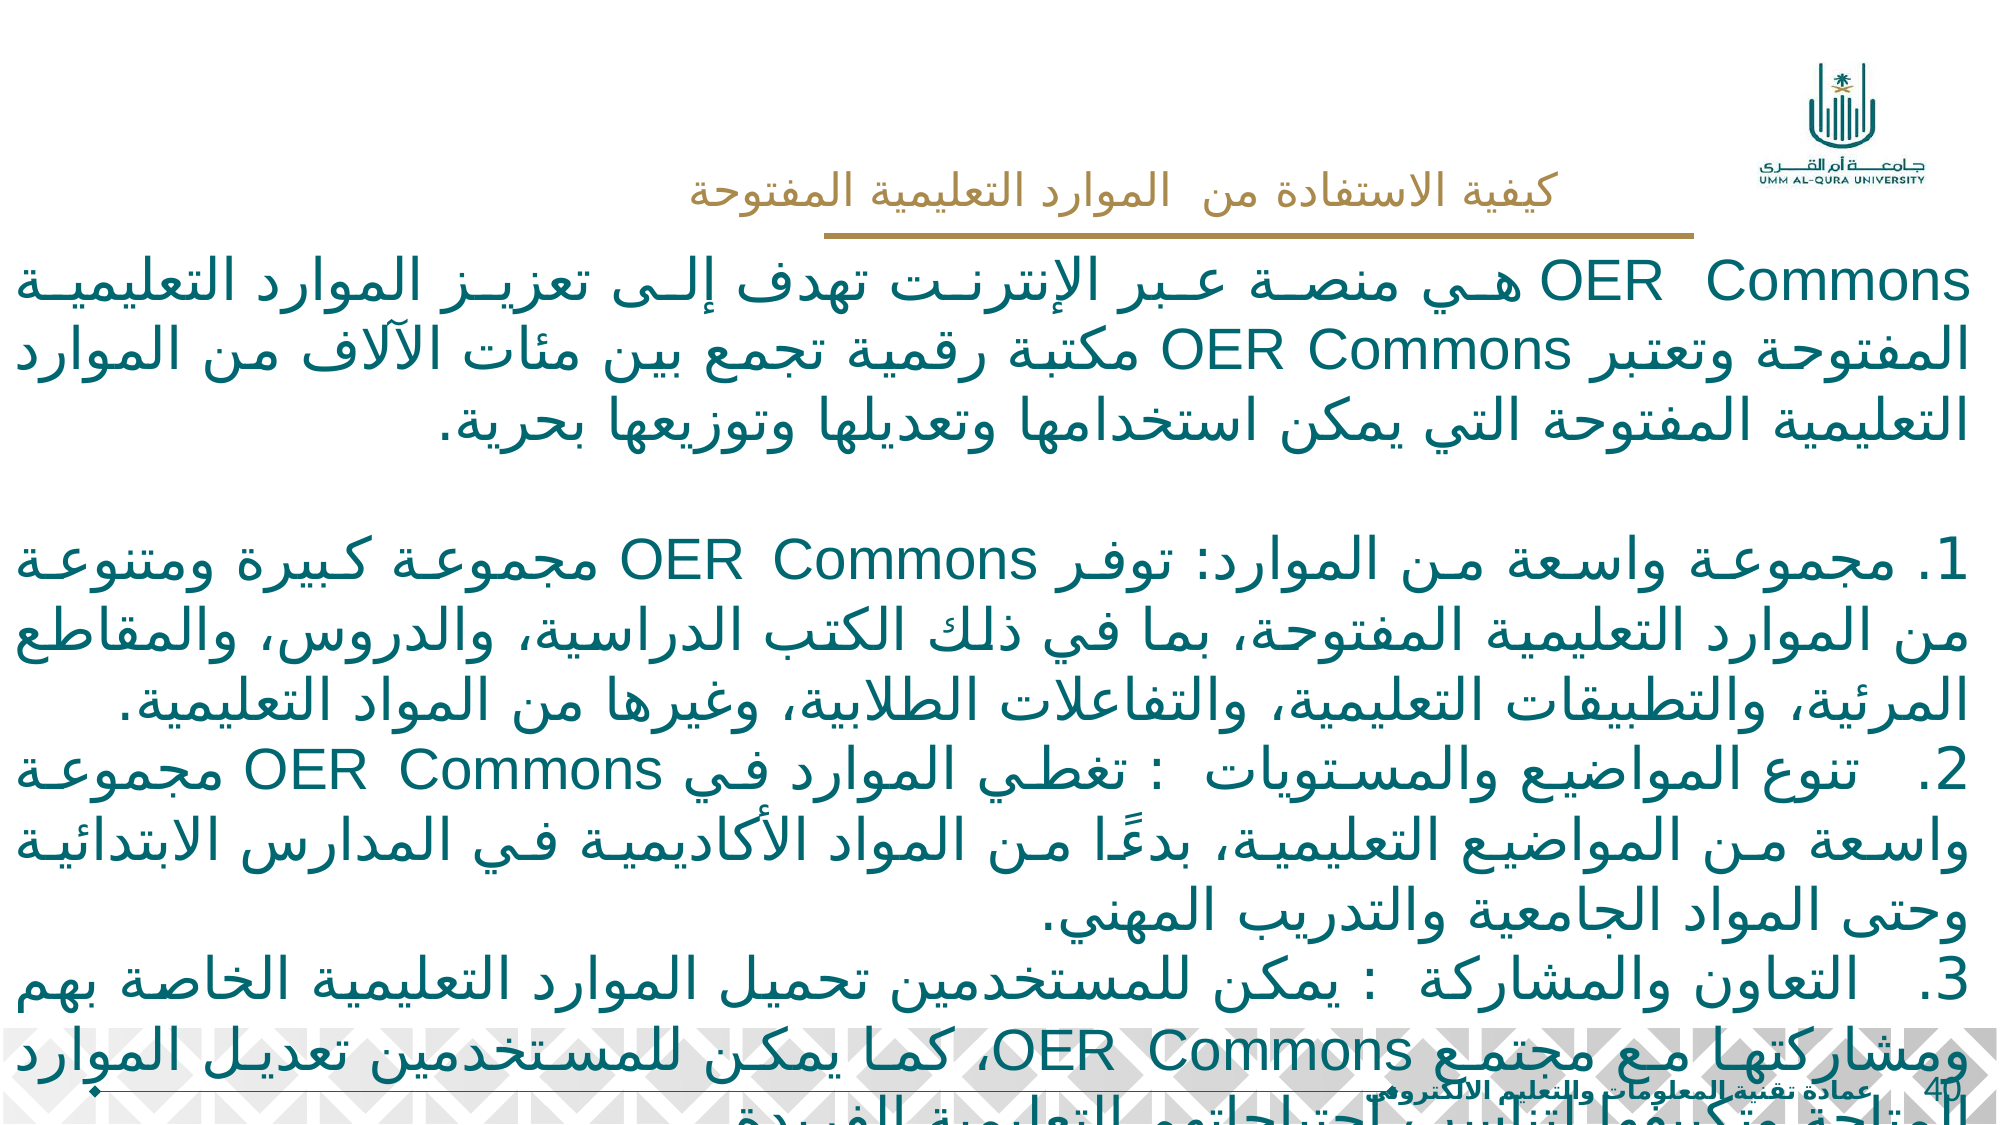

كيفية الاستفادة من  الموارد التعليمية المفتوحة
OER Commons هي منصة عبر الإنترنت تهدف إلى تعزيز الموارد التعليمية المفتوحة وتعتبر OER Commons مكتبة رقمية تجمع بين مئات الآلاف من الموارد التعليمية المفتوحة التي يمكن استخدامها وتعديلها وتوزيعها بحرية.

1. مجموعة واسعة من الموارد: توفر OER Commons مجموعة كبيرة ومتنوعة من الموارد التعليمية المفتوحة، بما في ذلك الكتب الدراسية، والدروس، والمقاطع المرئية، والتطبيقات التعليمية، والتفاعلات الطلابية، وغيرها من المواد التعليمية.
2.   تنوع المواضيع والمستويات  : تغطي الموارد في OER Commons مجموعة واسعة من المواضيع التعليمية، بدءًا من المواد الأكاديمية في المدارس الابتدائية وحتى المواد الجامعية والتدريب المهني.
3.   التعاون والمشاركة  : يمكن للمستخدمين تحميل الموارد التعليمية الخاصة بهم ومشاركتها مع مجتمع OER Commons، كما يمكن للمستخدمين تعديل الموارد المتاحة وتكييفها لتناسب احتياجاتهم التعليمية الفريدة.
4.   الوصول المجاني  : توفر OER Commons جميع الموارد التعليمية بشكل مجاني للجمهور، مما يساهم في توفير فرص التعلم المتاحة للجميع بغض النظر عن الجنس أو العرق أو الخلفية الاقتصادية.
40
عمادة تقنية المعلومات والتعليم الالكتروني